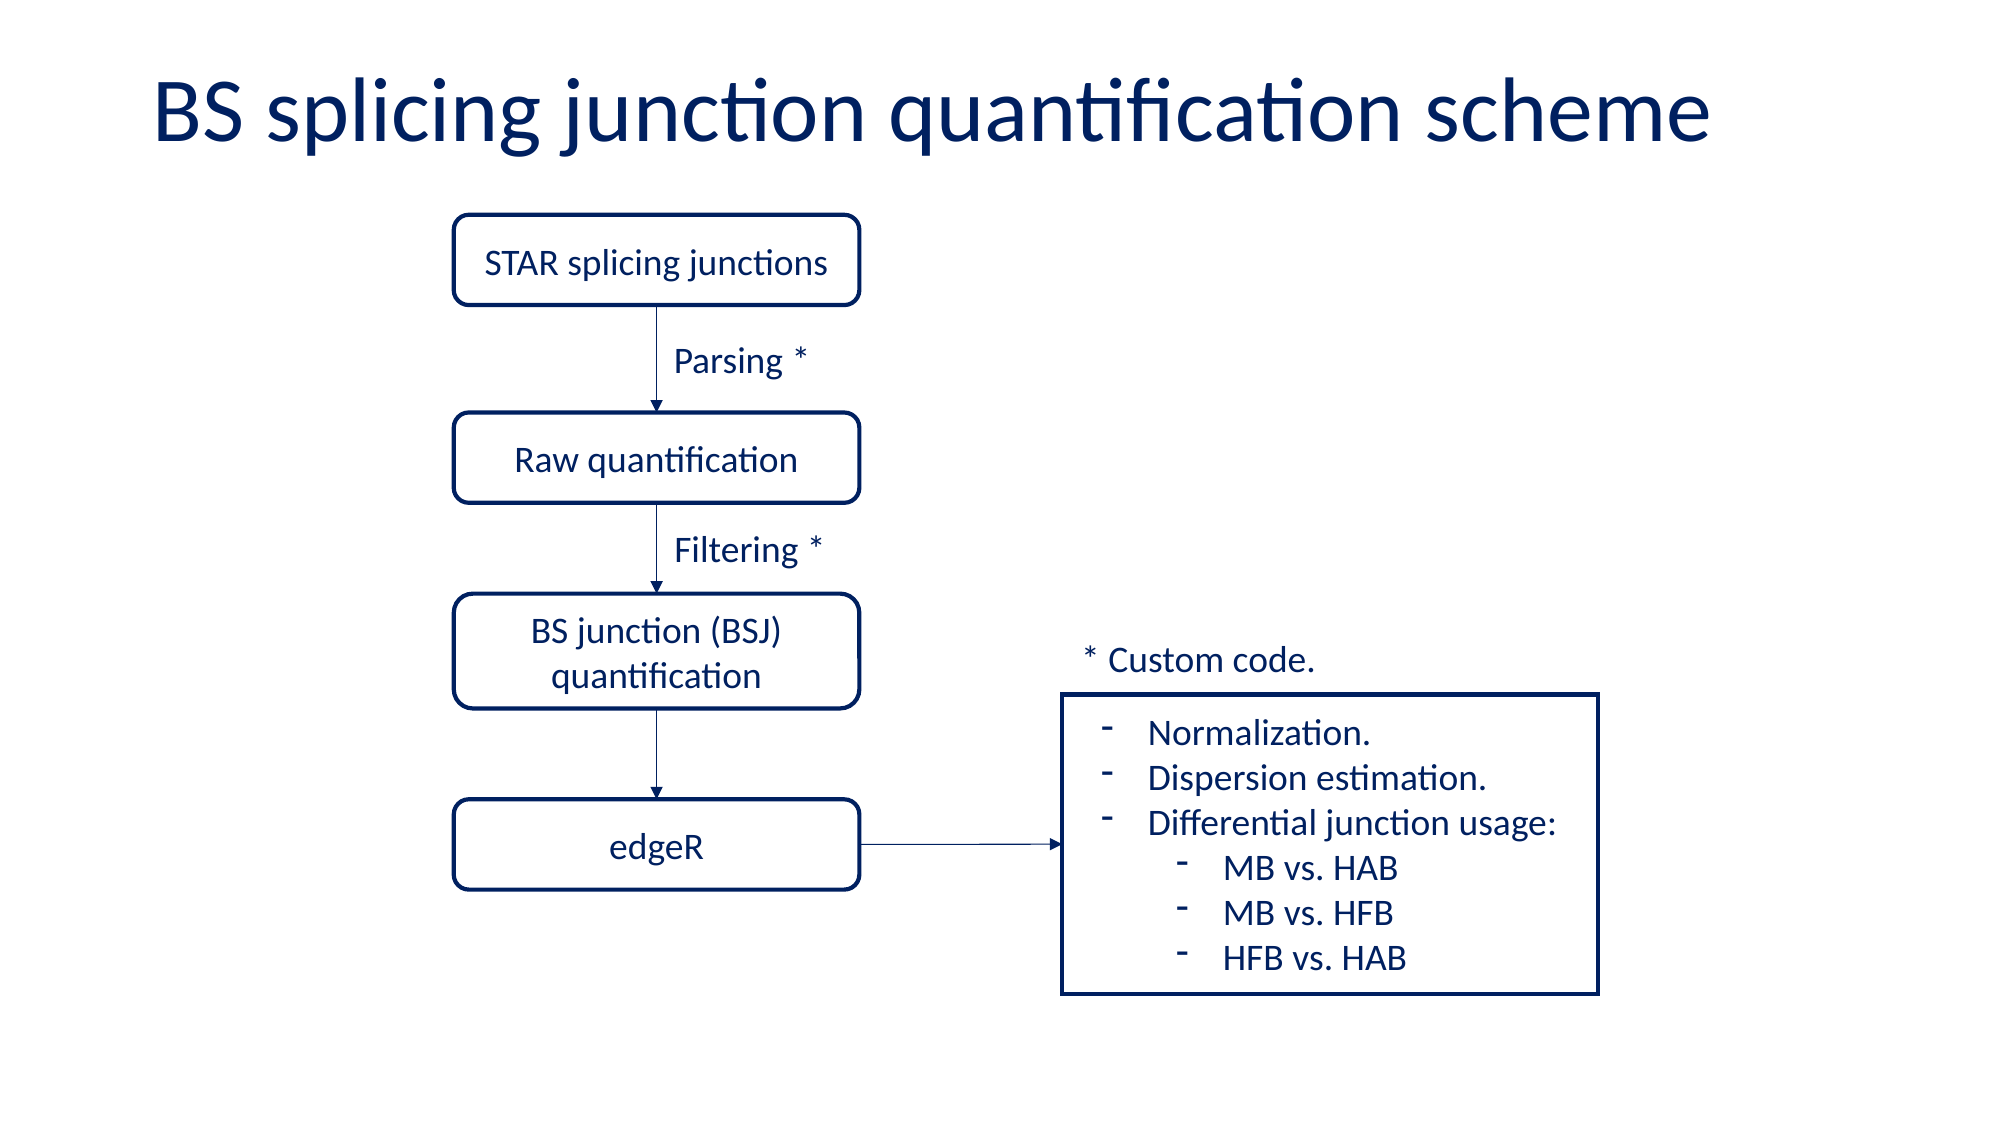

# BS splicing junction quantification scheme
STAR splicing junctions
Parsing *
Raw quantification
Filtering *
BS junction (BSJ) quantification
* Custom code.

Normalization.
Dispersion estimation.
Differential junction usage:
MB vs. HAB
MB vs. HFB
HFB vs. HAB
edgeR